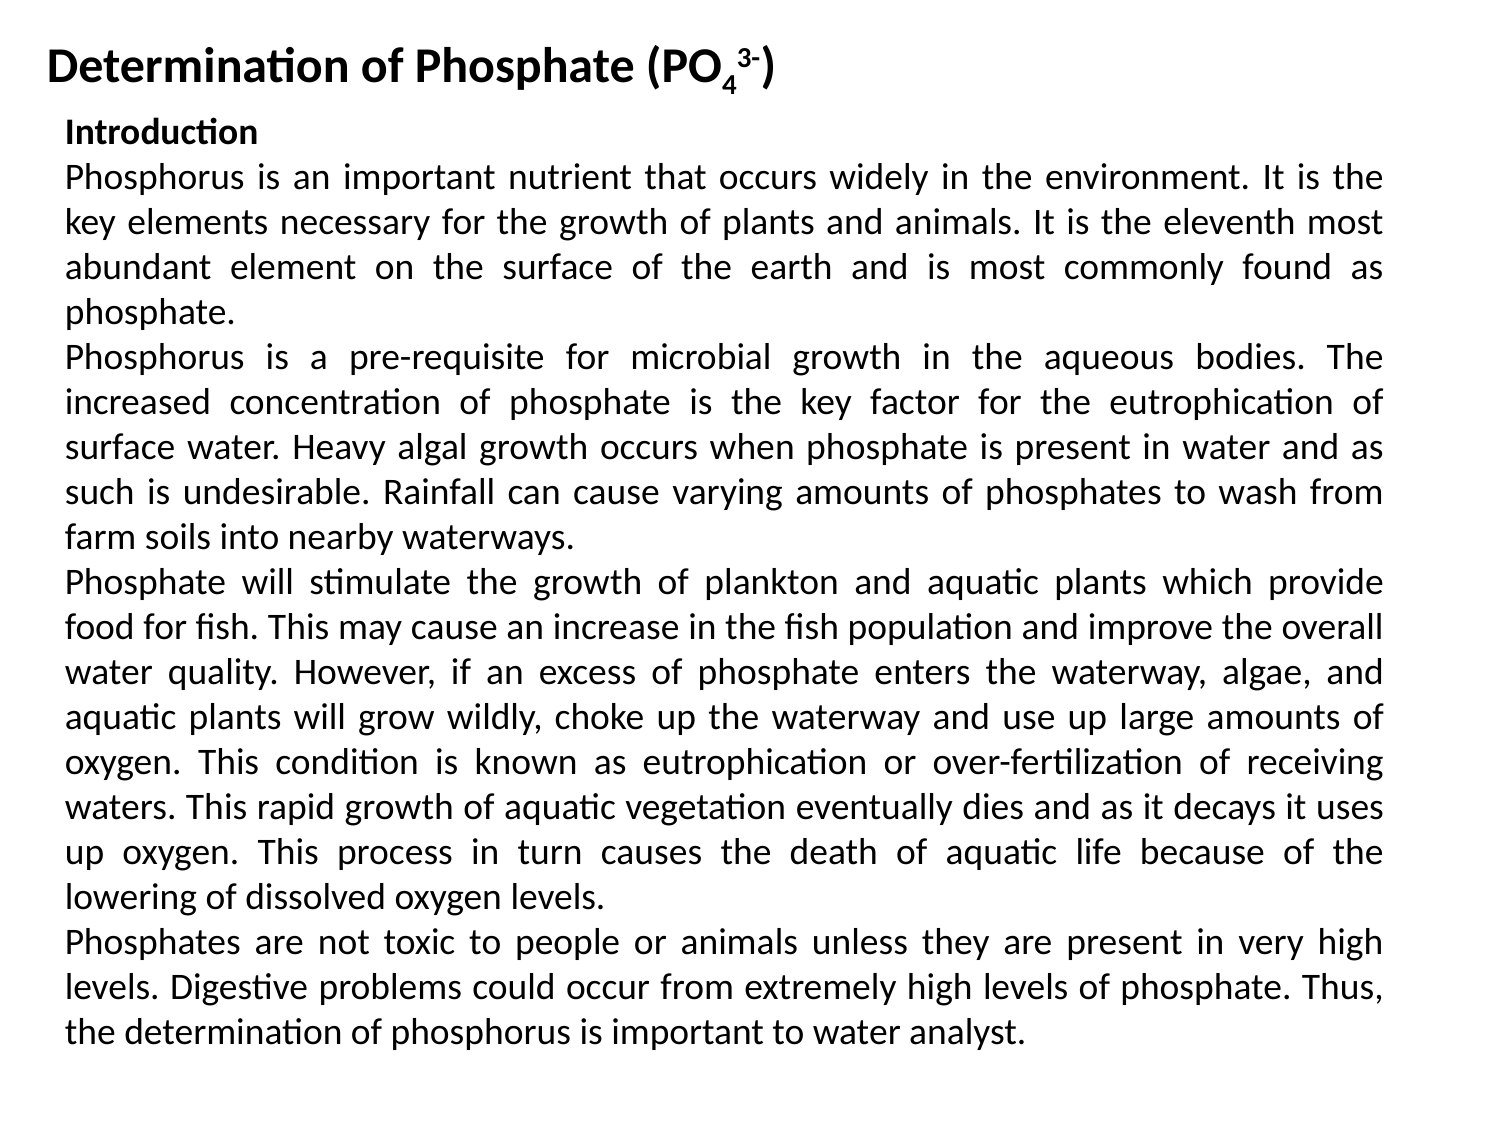

Determination of Phosphate (PO43-)
Introduction
Phosphorus is an important nutrient that occurs widely in the environment. It is the key elements necessary for the growth of plants and animals. It is the eleventh most abundant element on the surface of the earth and is most commonly found as phosphate.
Phosphorus is a pre-requisite for microbial growth in the aqueous bodies. The increased concentration of phosphate is the key factor for the eutrophication of surface water. Heavy algal growth occurs when phosphate is present in water and as such is undesirable. Rainfall can cause varying amounts of phosphates to wash from farm soils into nearby waterways.
Phosphate will stimulate the growth of plankton and aquatic plants which provide food for fish. This may cause an increase in the fish population and improve the overall water quality. However, if an excess of phosphate enters the waterway, algae, and aquatic plants will grow wildly, choke up the waterway and use up large amounts of oxygen. This condition is known as eutrophication or over-fertilization of receiving waters. This rapid growth of aquatic vegetation eventually dies and as it decays it uses up oxygen. This process in turn causes the death of aquatic life because of the lowering of dissolved oxygen levels.
Phosphates are not toxic to people or animals unless they are present in very high levels. Digestive problems could occur from extremely high levels of phosphate. Thus, the determination of phosphorus is important to water analyst.